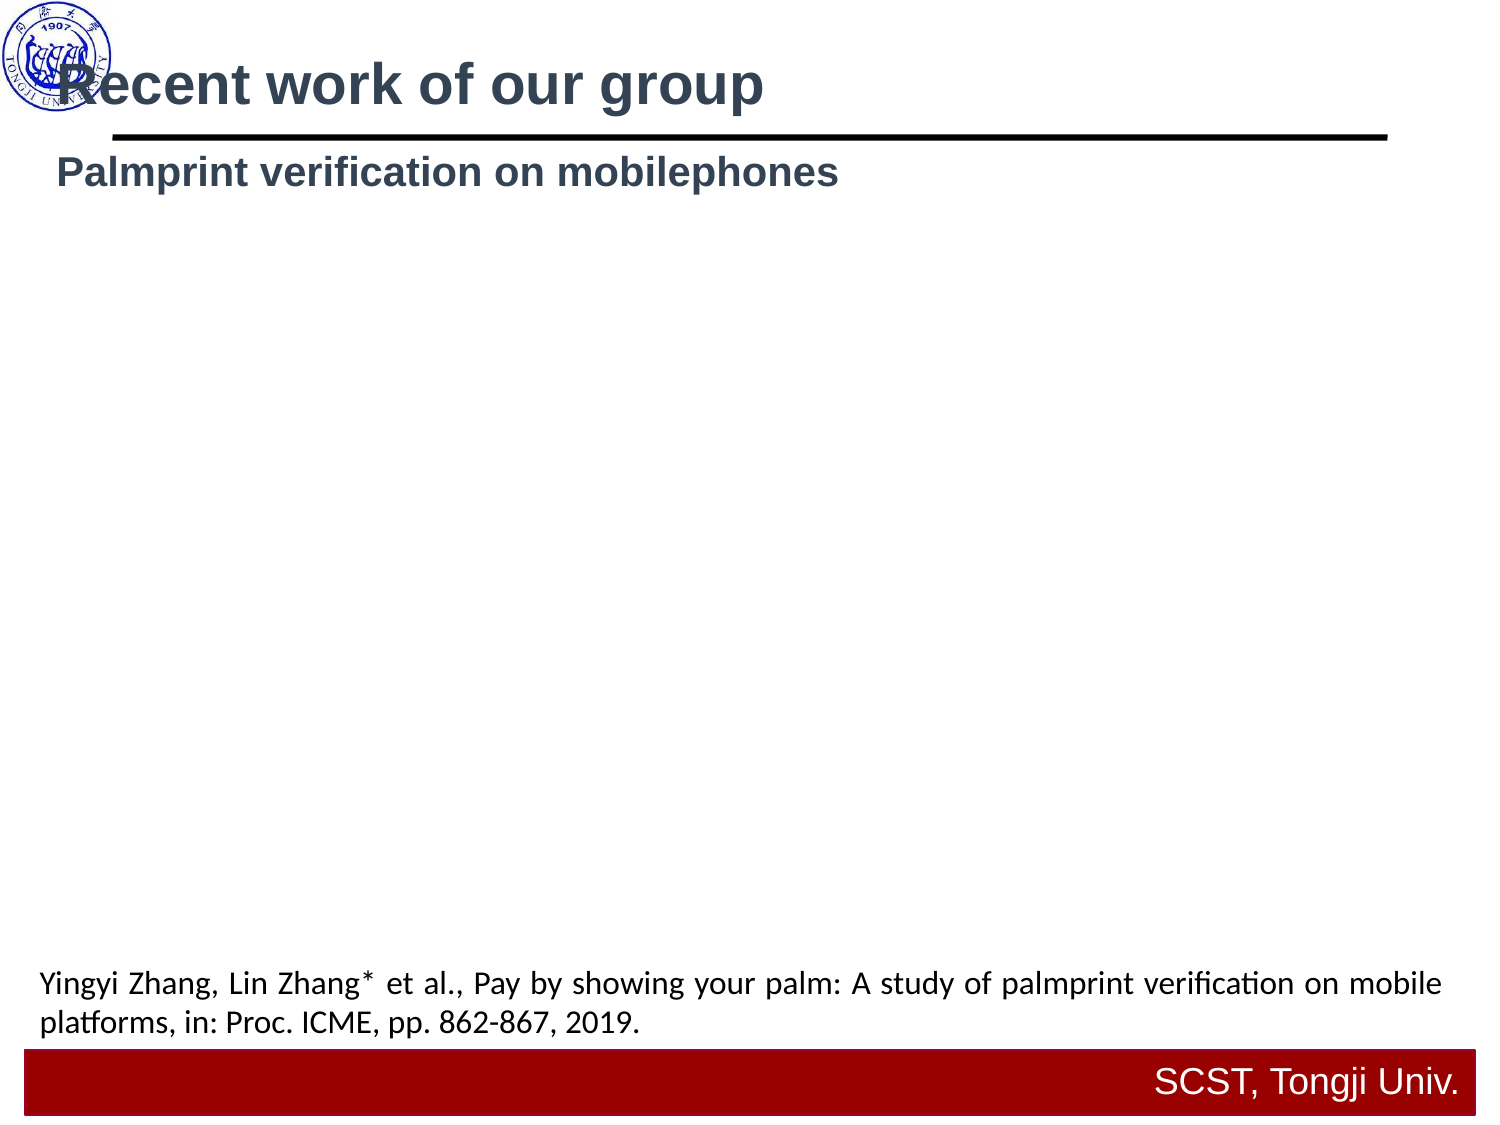

Recent work of our group
Palmprint verification on mobilephones
Yingyi Zhang, Lin Zhang* et al., Pay by showing your palm: A study of palmprint verification on mobile platforms, in: Proc. ICME, pp. 862-867, 2019.